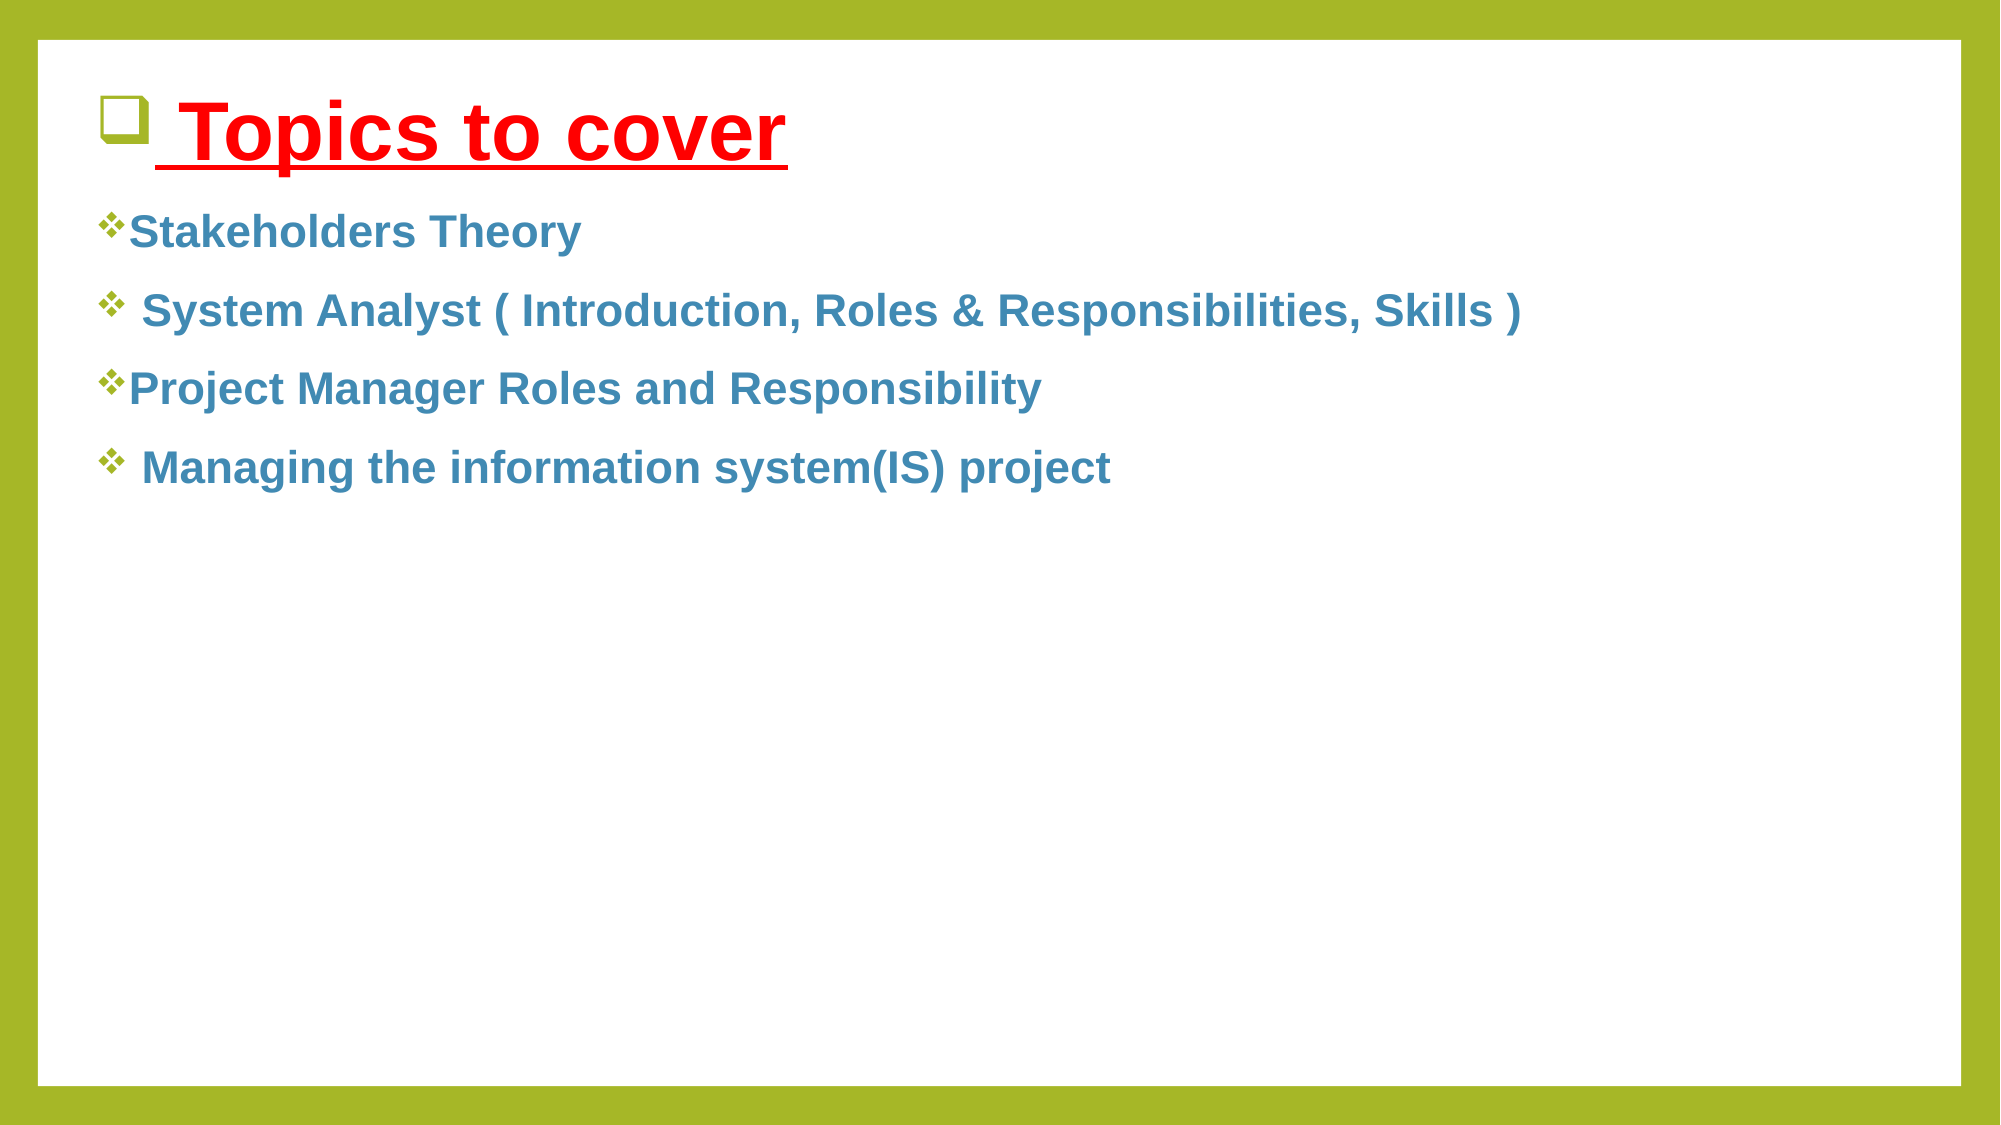

Topics to cover
Stakeholders Theory
 System Analyst ( Introduction, Roles & Responsibilities, Skills )
Project Manager Roles and Responsibility
 Managing the information system(IS) project